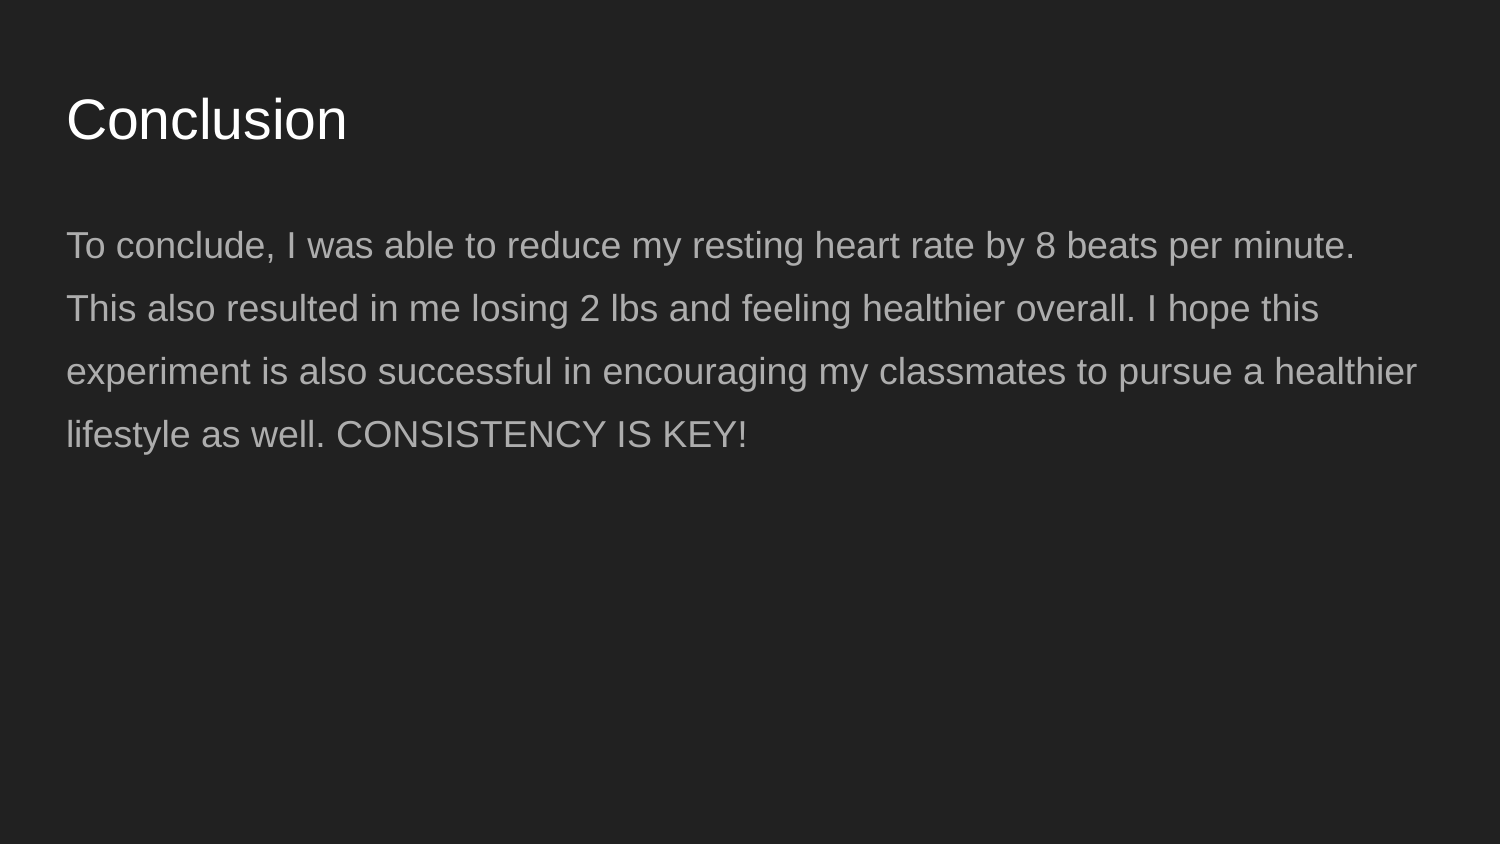

# Conclusion
To conclude, I was able to reduce my resting heart rate by 8 beats per minute. This also resulted in me losing 2 lbs and feeling healthier overall. I hope this experiment is also successful in encouraging my classmates to pursue a healthier lifestyle as well. CONSISTENCY IS KEY!